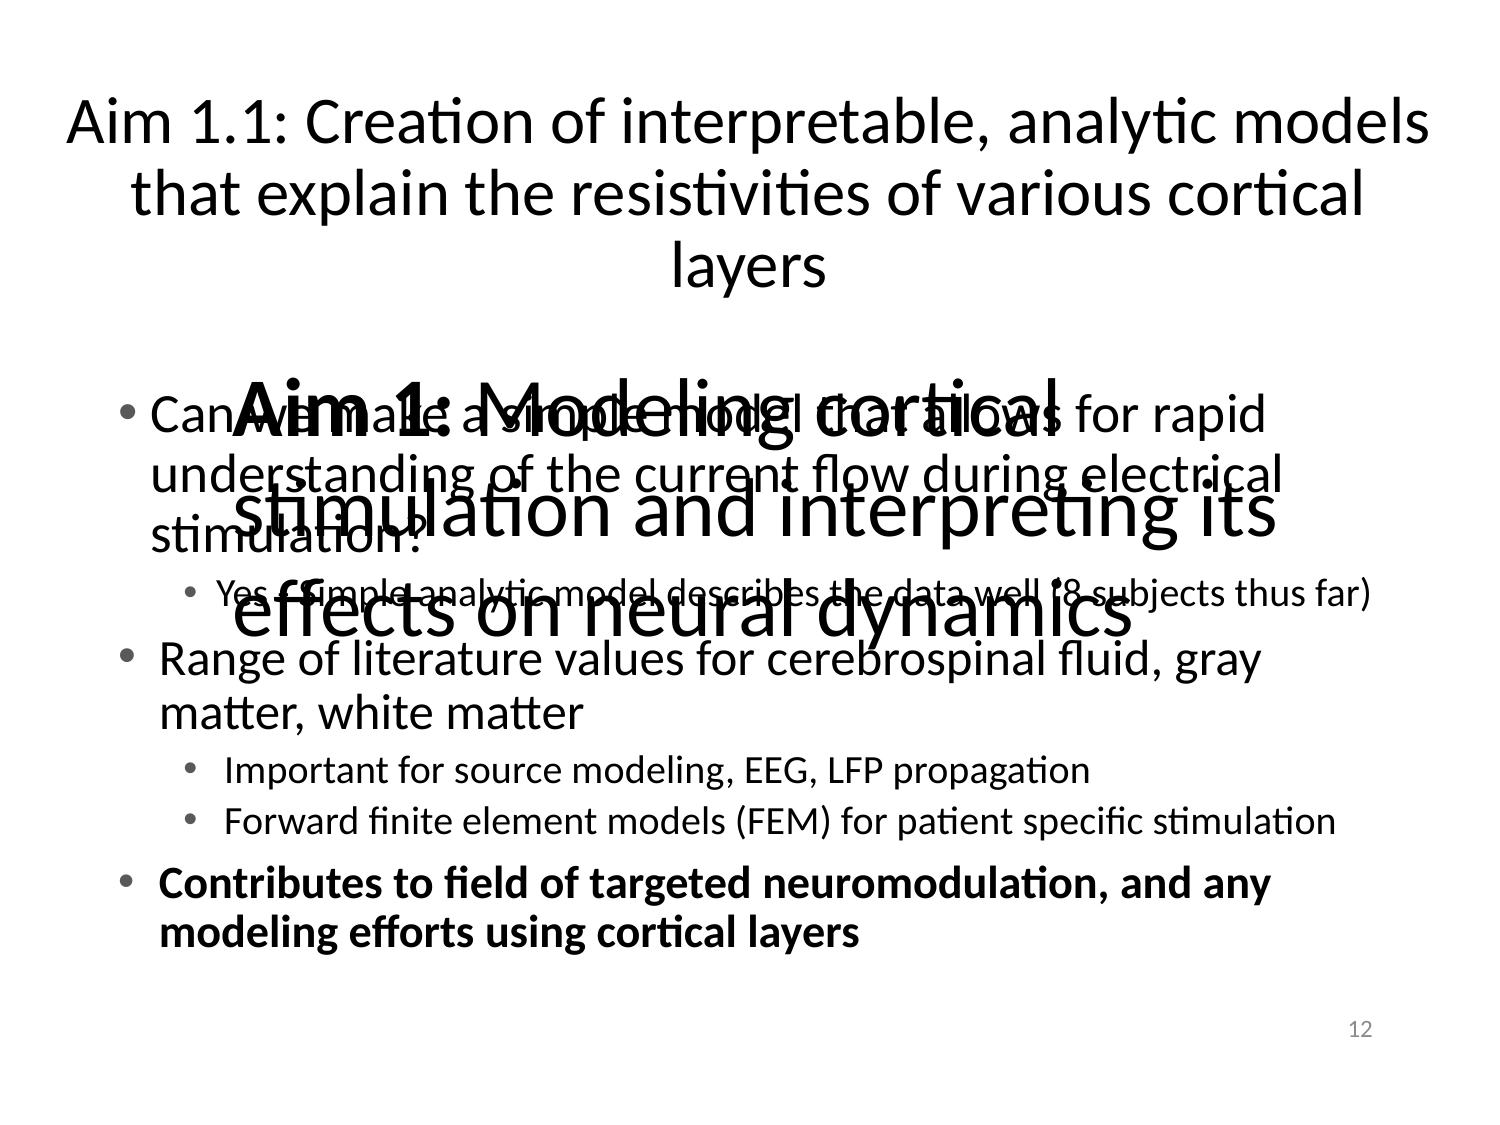

# Aim 1.1: Creation of interpretable, analytic models that explain the resistivities of various cortical layers

Can we make a simple model that allows for rapid understanding of the current flow during electrical stimulation?
Yes - Simple analytic model describes the data well (8 subjects thus far)
Range of literature values for cerebrospinal fluid, gray matter, white matter
Important for source modeling, EEG, LFP propagation
Forward finite element models (FEM) for patient specific stimulation
Contributes to field of targeted neuromodulation, and any modeling efforts using cortical layers

Aim 1: Modeling cortical stimulation and interpreting its effects on neural dynamics
12